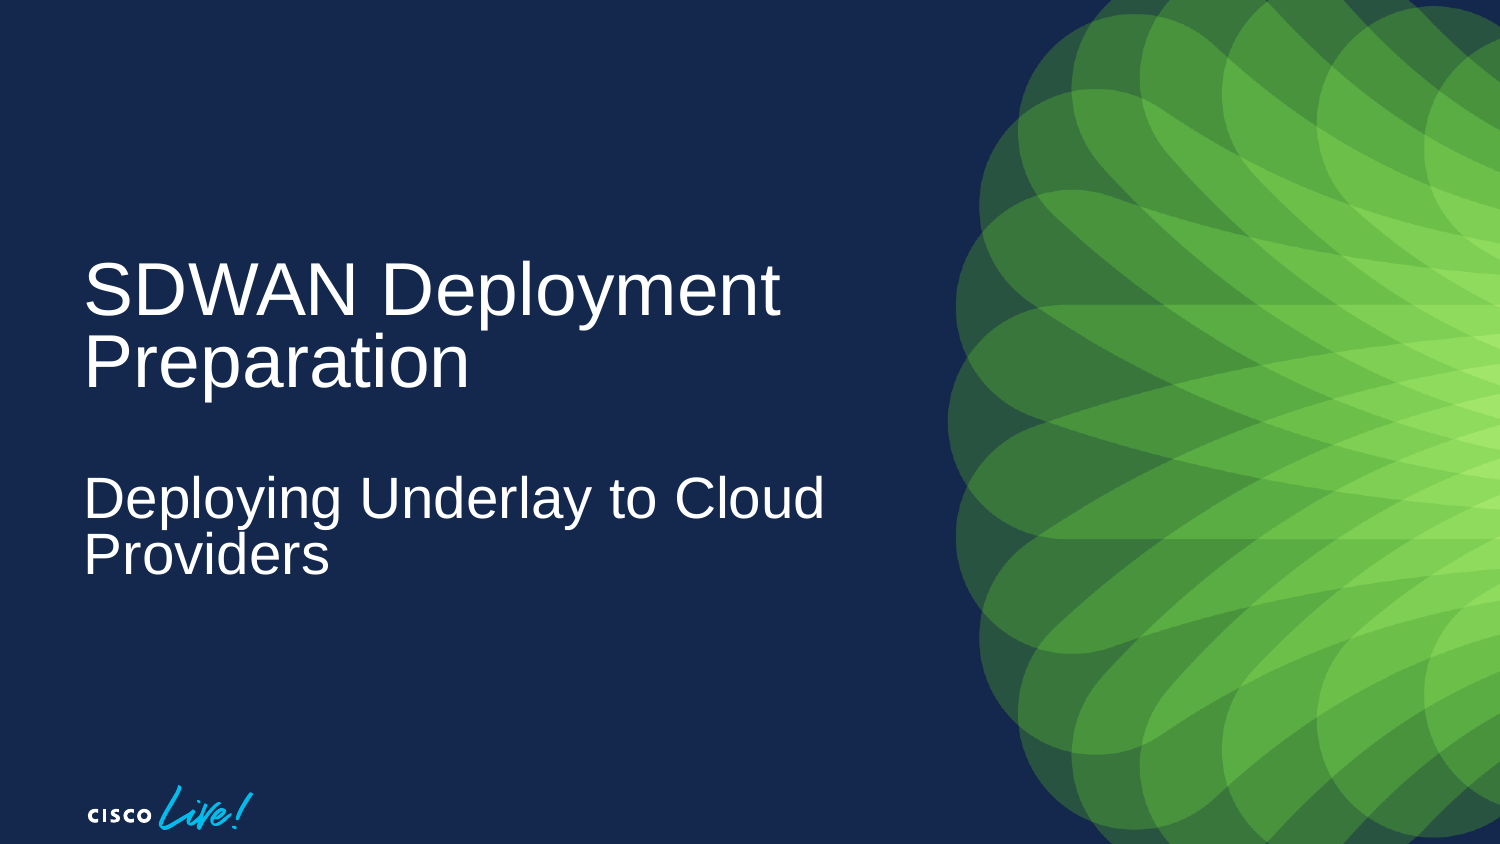

# SDWAN Deployment Preparation Deploying Underlay to Cloud Providers